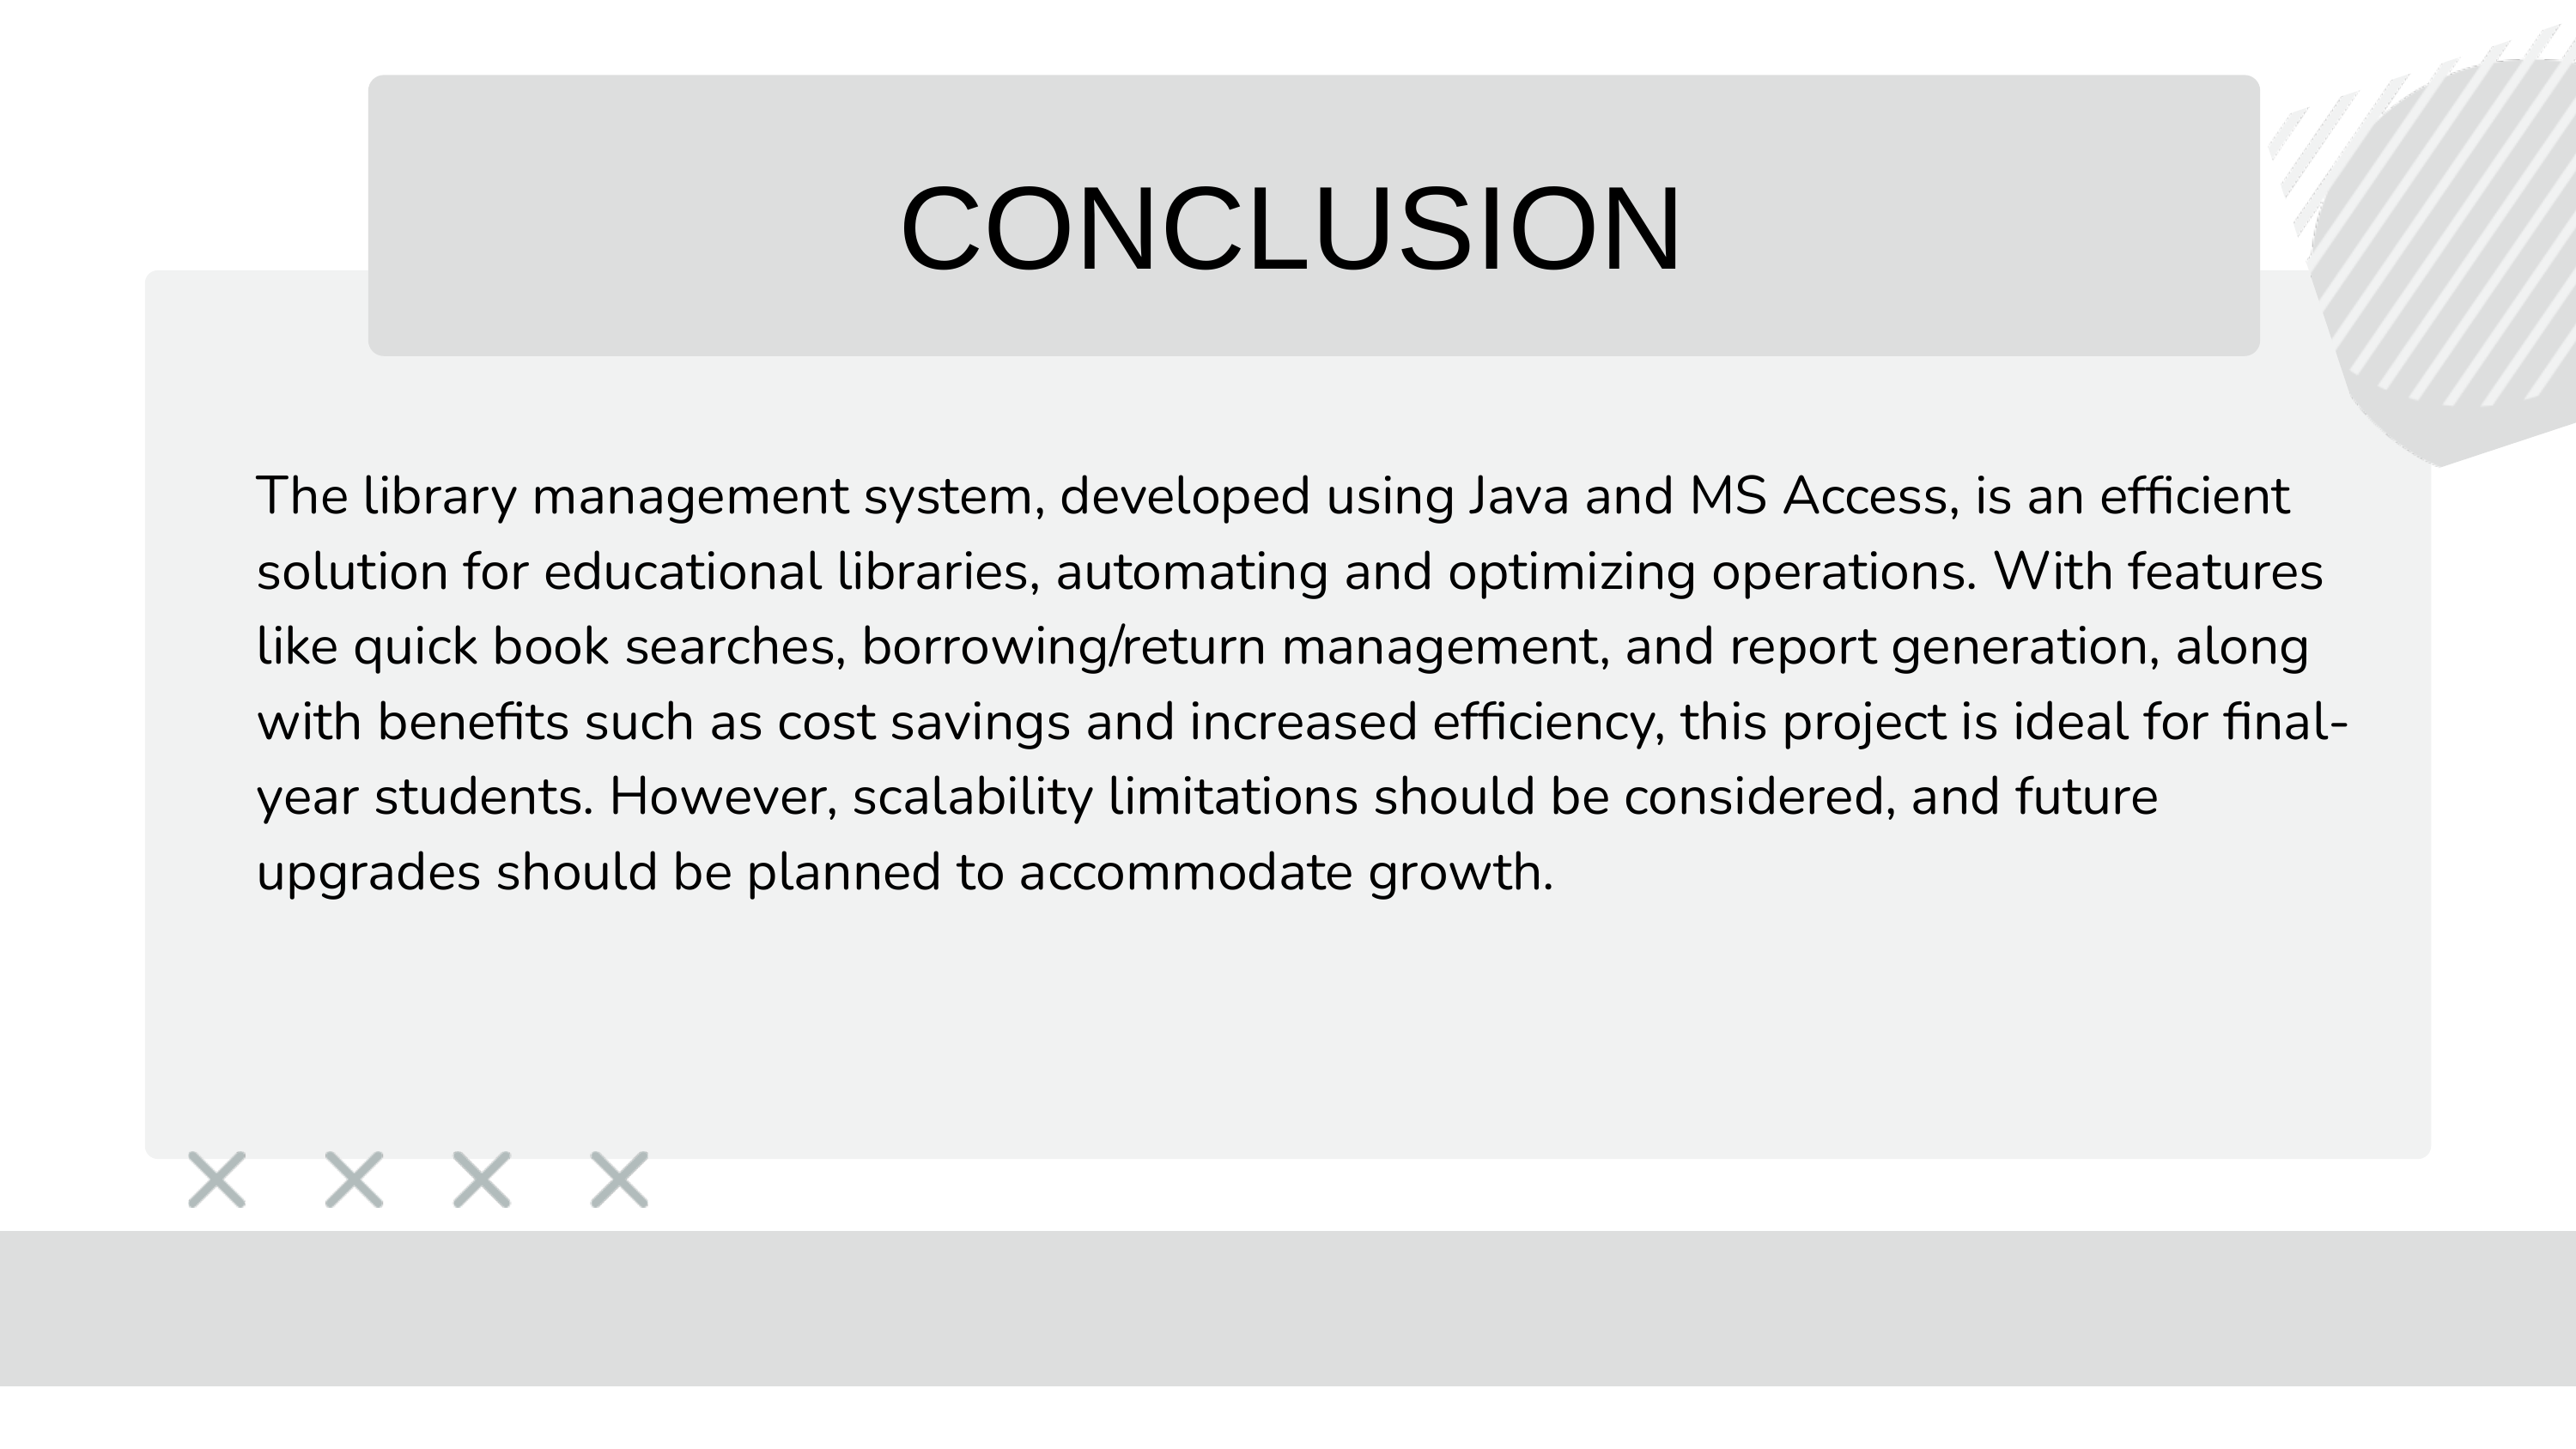

CONCLUSION

The library management system, developed using Java and MS Access, is an efficient solution for educational libraries, automating and optimizing operations. With features like quick book searches, borrowing/return management, and report generation, along with benefits such as cost savings and increased efficiency, this project is ideal for final-year students. However, scalability limitations should be considered, and future upgrades should be planned to accommodate growth.